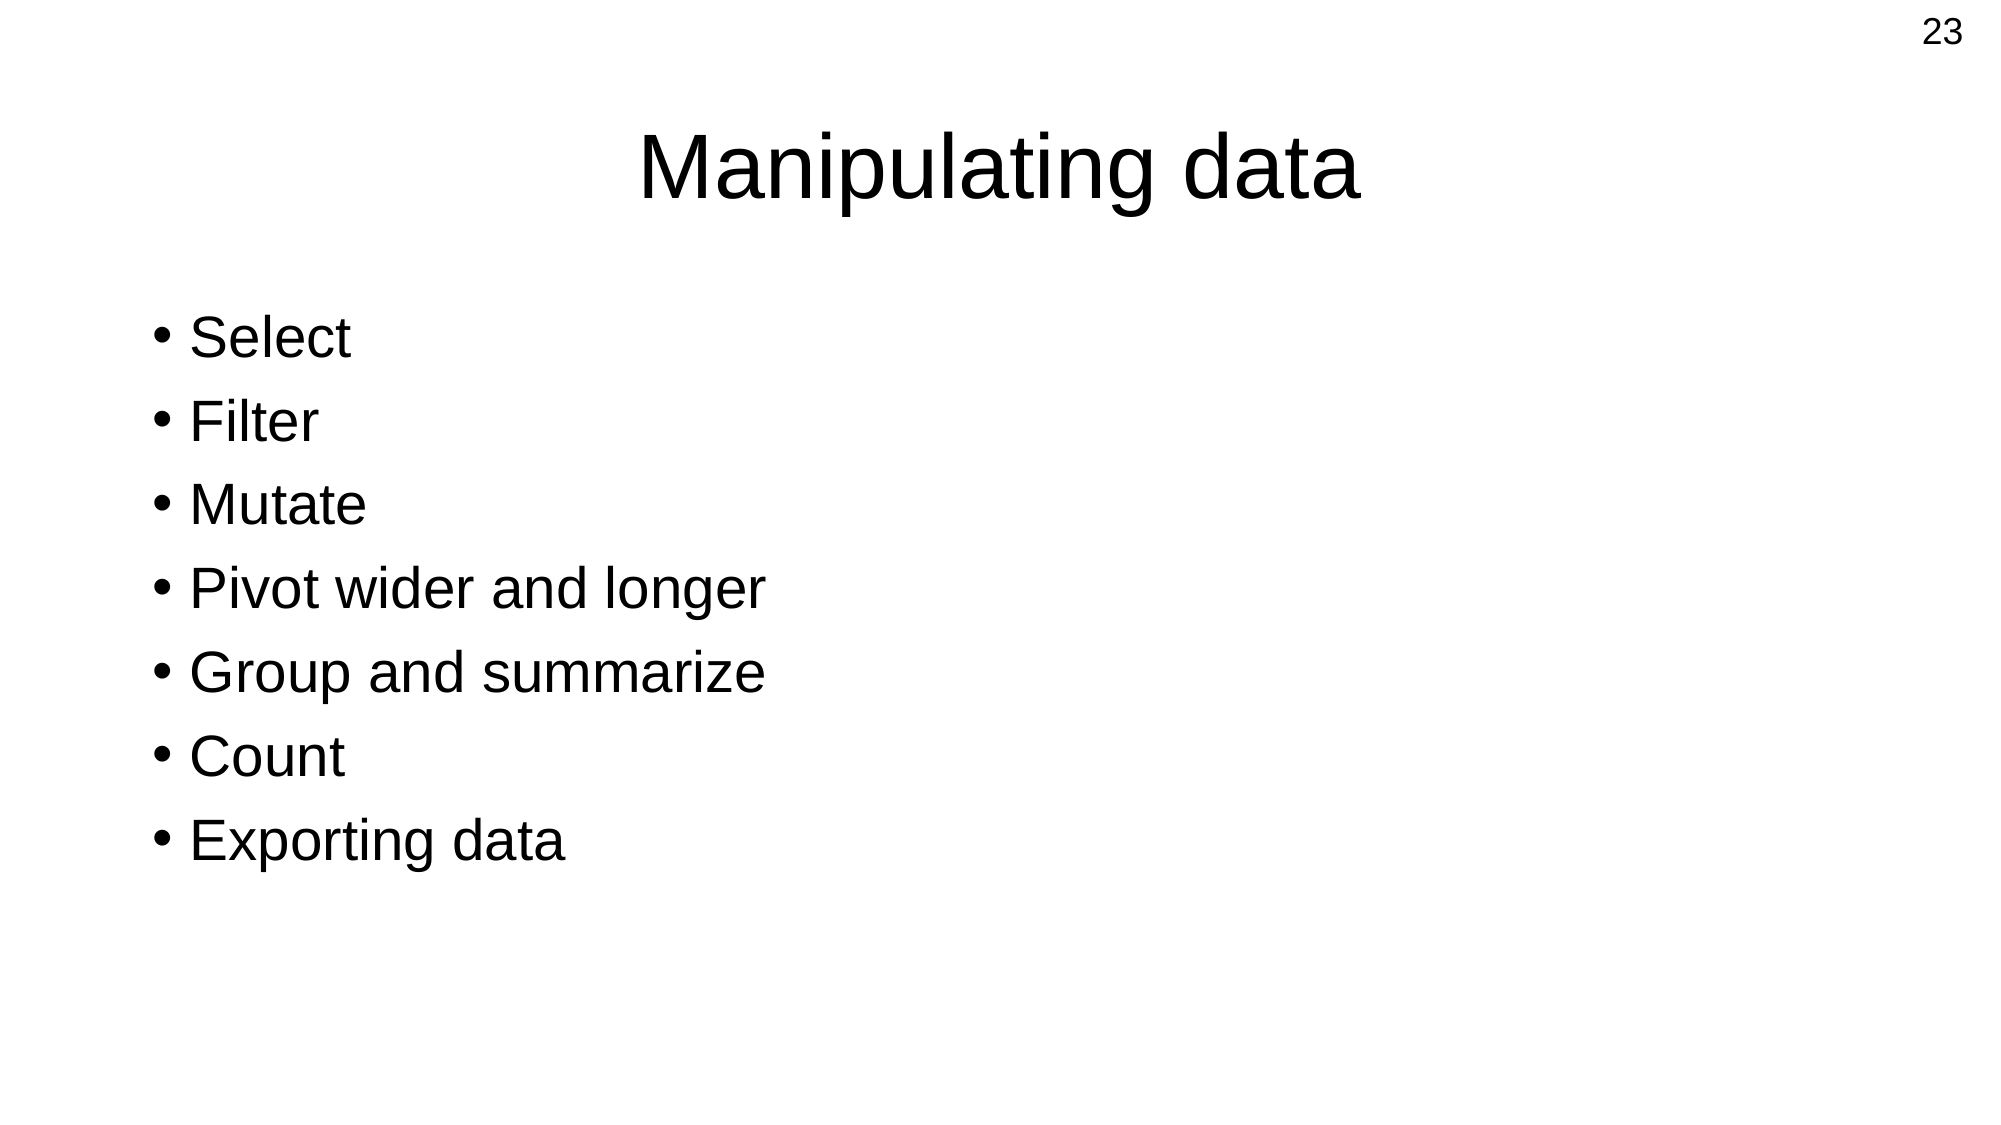

23
# Manipulating data
Select
Filter
Mutate
Pivot wider and longer
Group and summarize
Count
Exporting data